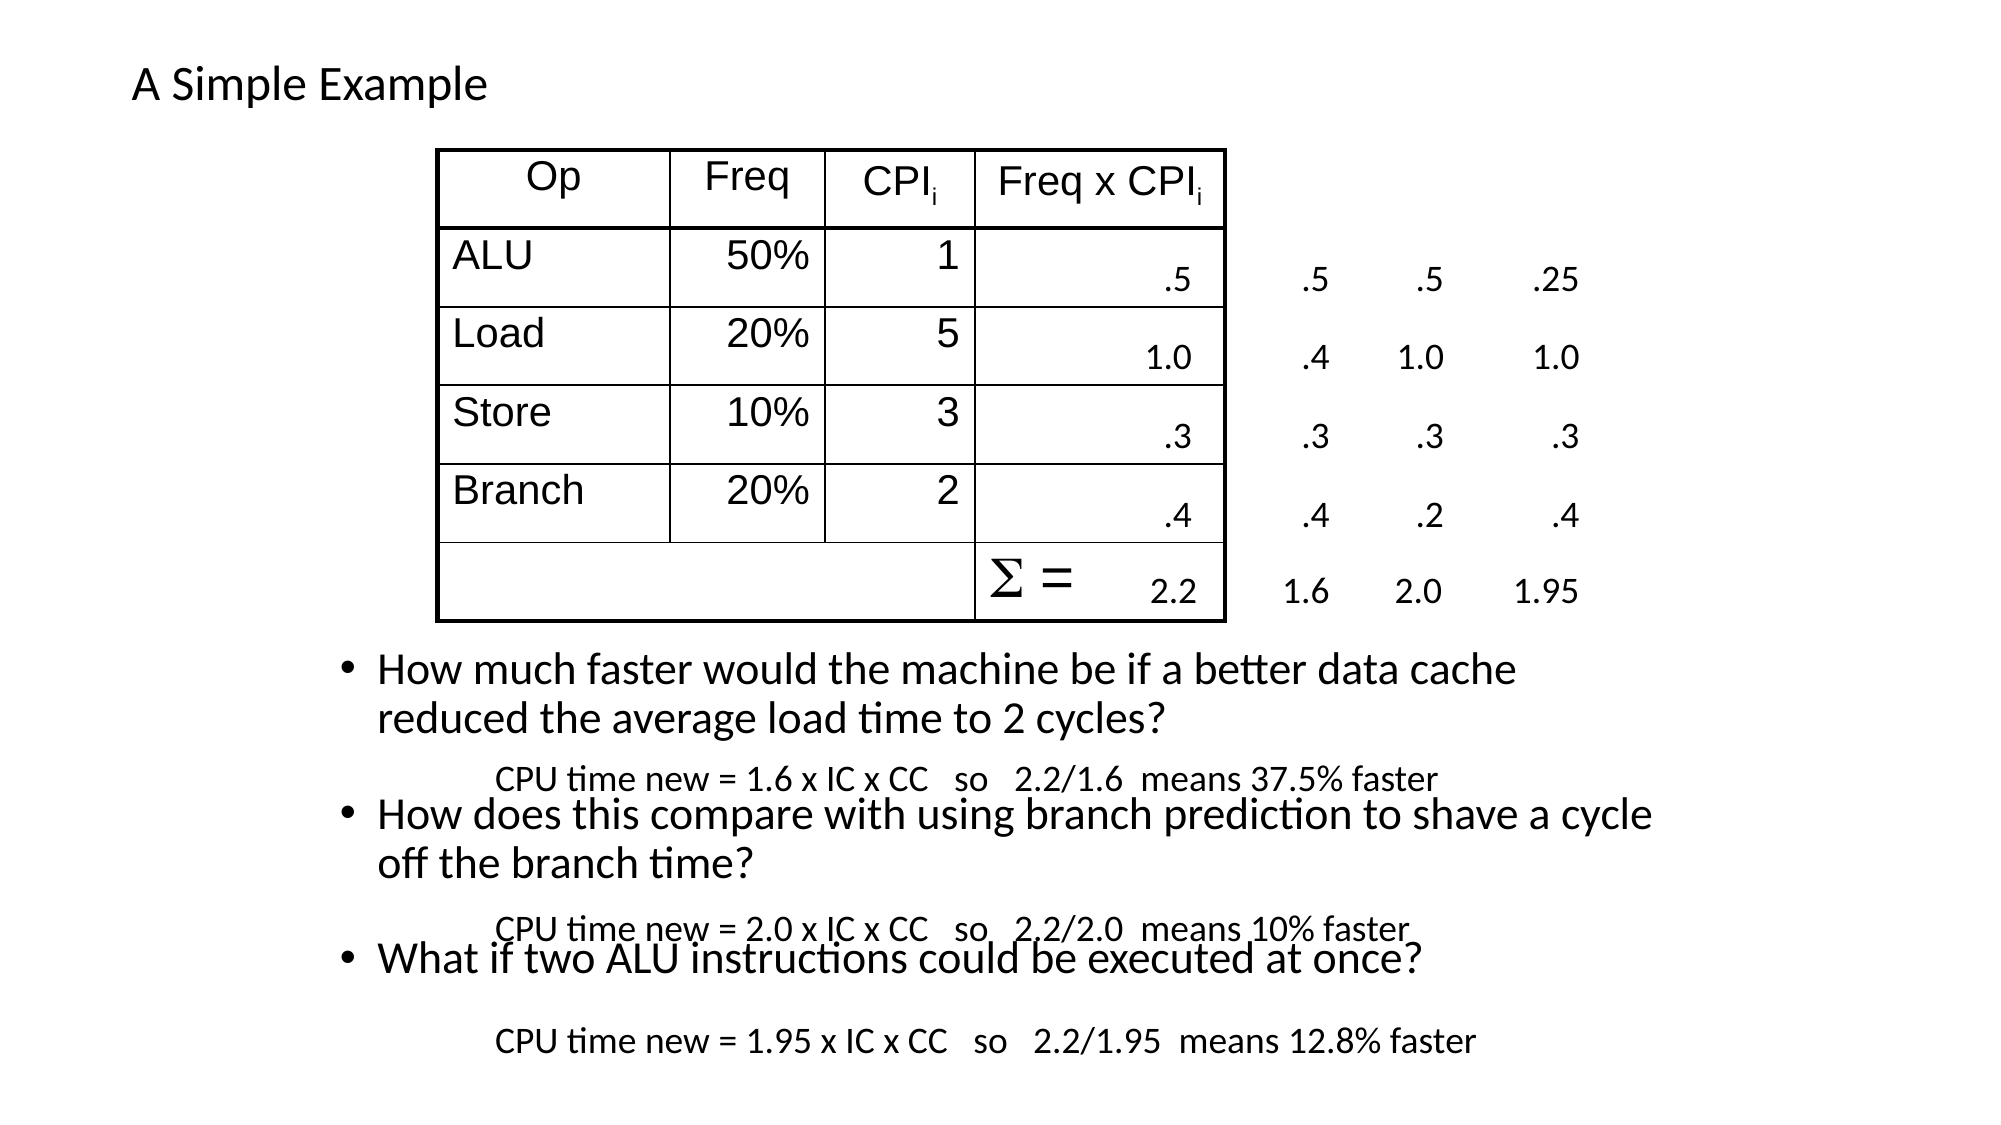

# A Simple Example
| Op | Freq | CPIi | Freq x CPIi |
| --- | --- | --- | --- |
| ALU | 50% | 1 |  |
| Load | 20% | 5 |  |
| Store | 10% | 3 |  |
| Branch | 20% | 2 |  |
|  |  |  | Σ = |
.5
1.0
.3
.4
.5
 .4
.3
.4
.5
1.0
.3
.2
.25
1.0
.3
.4
2.2
1.6
2.0
1.95
How much faster would the machine be if a better data cache reduced the average load time to 2 cycles?
How does this compare with using branch prediction to shave a cycle off the branch time?
What if two ALU instructions could be executed at once?
CPU time new = 1.6 x IC x CC   so   2.2/1.6  means 37.5% faster
CPU time new = 2.0 x IC x CC   so   2.2/2.0  means 10% faster
CPU time new = 1.95 x IC x CC   so   2.2/1.95  means 12.8% faster